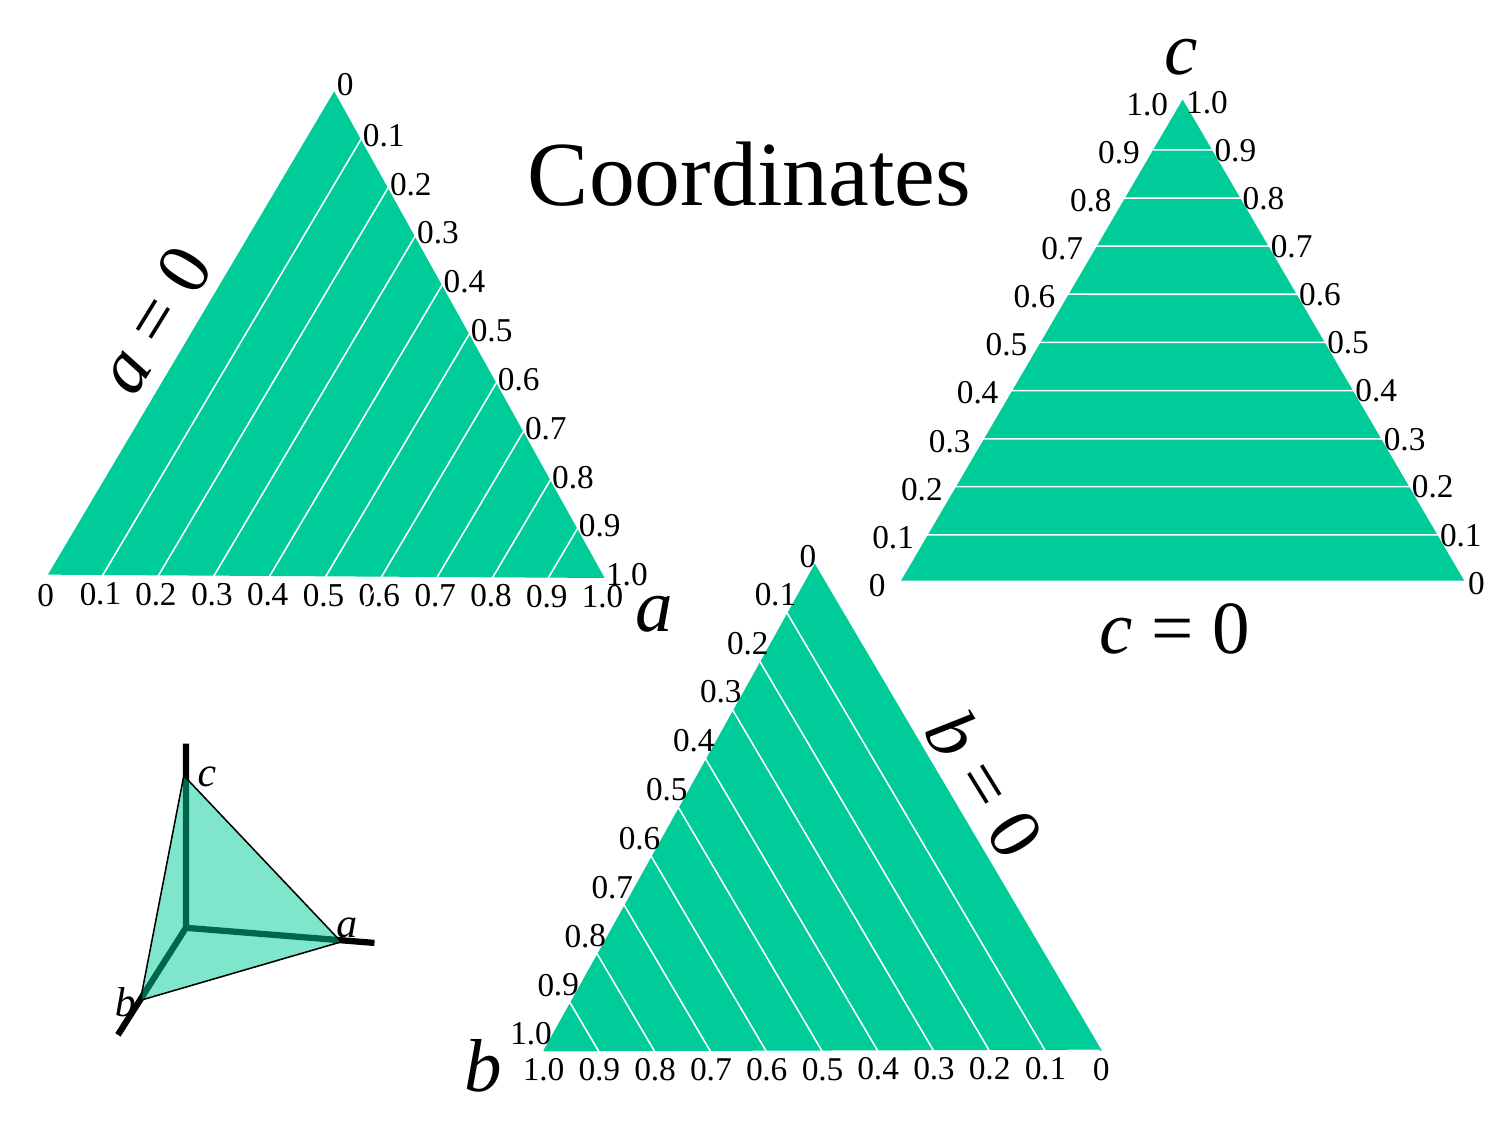

0
0.1
0.2
0.3

0.4
a = 0
0.5
0.6
0.7
0.8
0.9
1.0
a
0.1
0.2
0.3
0.4
0.5
0
0.6
0.7
0.8
0.9
1.0

c
1.0
1.0

0.9
0.9

0.8
0.8
0.7
0.7
0.6
0.6
0.5
0.5
0.4
0.4
0.3
0.3
0.2
0.2
0.1
0.1
0
0
c = 0
0
0.1
0.2
0.3

0.4
a = 0
0.5

0.6

0.7

0.8

0.9

1.0
a

0.1
0.2
0.3
0.4
0
0.5
0.6
0.7
0.8
0.9
1.0
# Coordinates
Coordinates on the simplex
c

a

b
0
0.1
0.2
0.3

0.4
b = 0
0.5

0.6

0.7

0.8

0.9

1.0
b

0.1
0.3
0.2
0.4
0.6
0.5
0.8
0.7
1.0
0.9
0

c

a

b